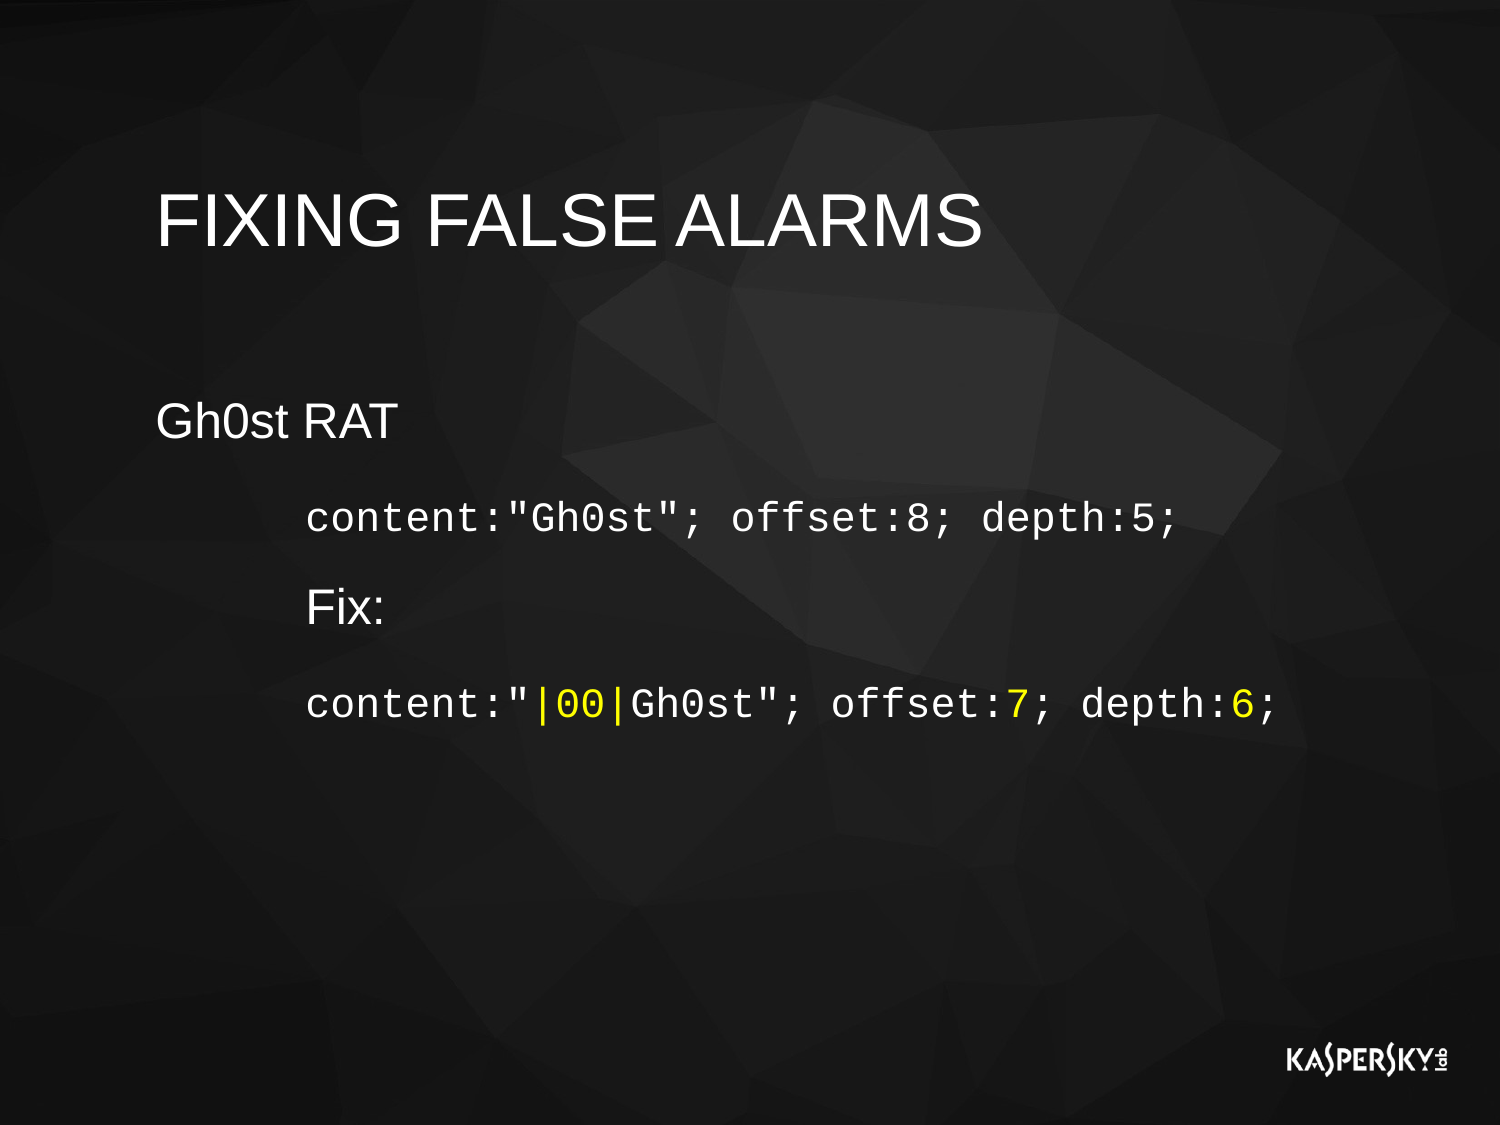

# Fixing false alarms
Gh0st RAT
	content:"Gh0st"; offset:8; depth:5;
	Fix:
	content:"|00|Gh0st"; offset:7; depth:6;